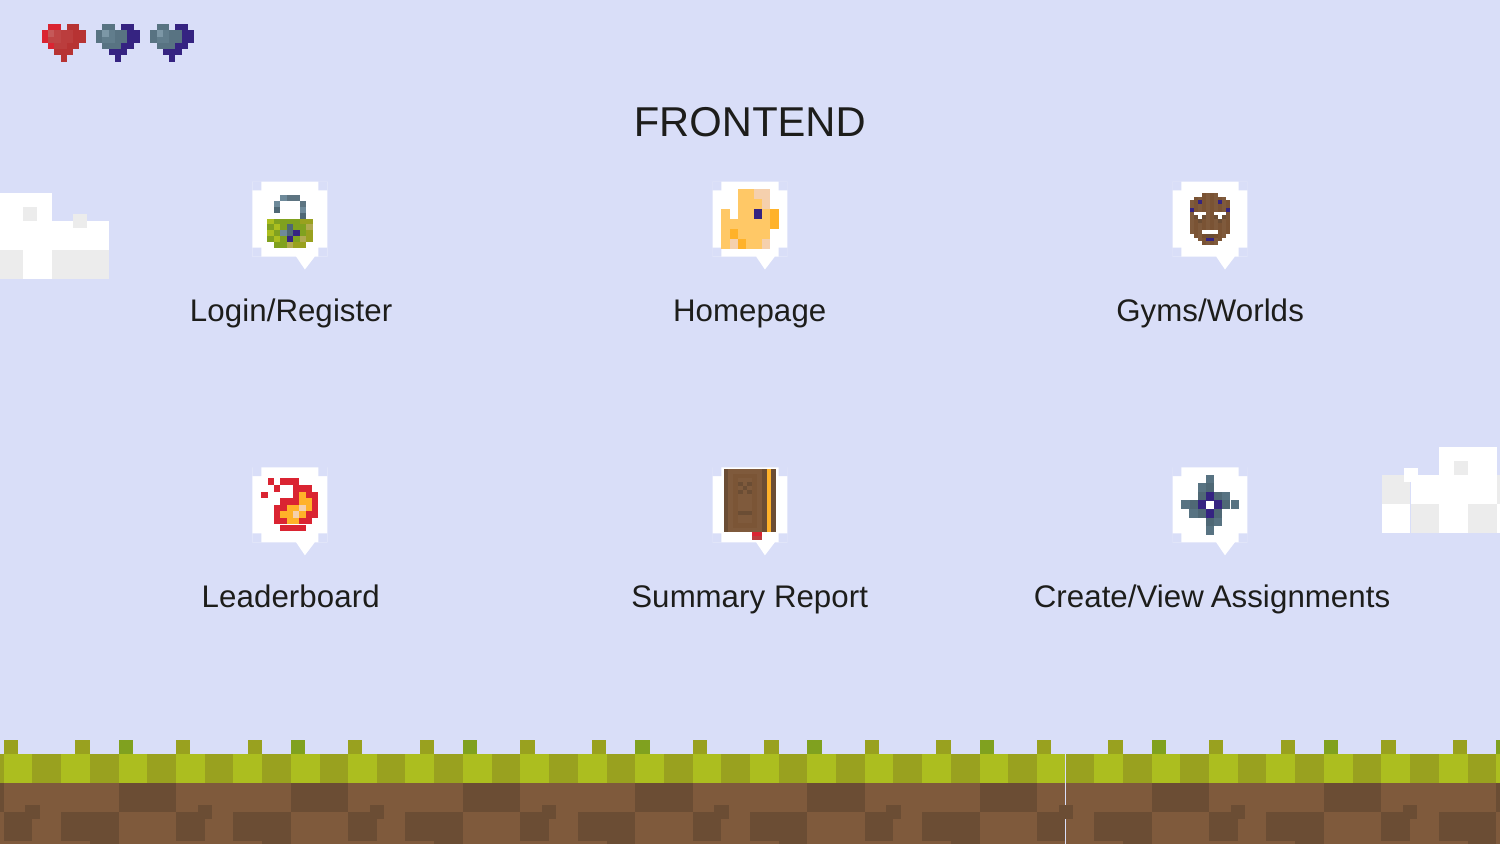

# FRONTEND

Homepage
Login/Register
Gyms/Worlds

Leaderboard
Summary Report
Create/View Assignments